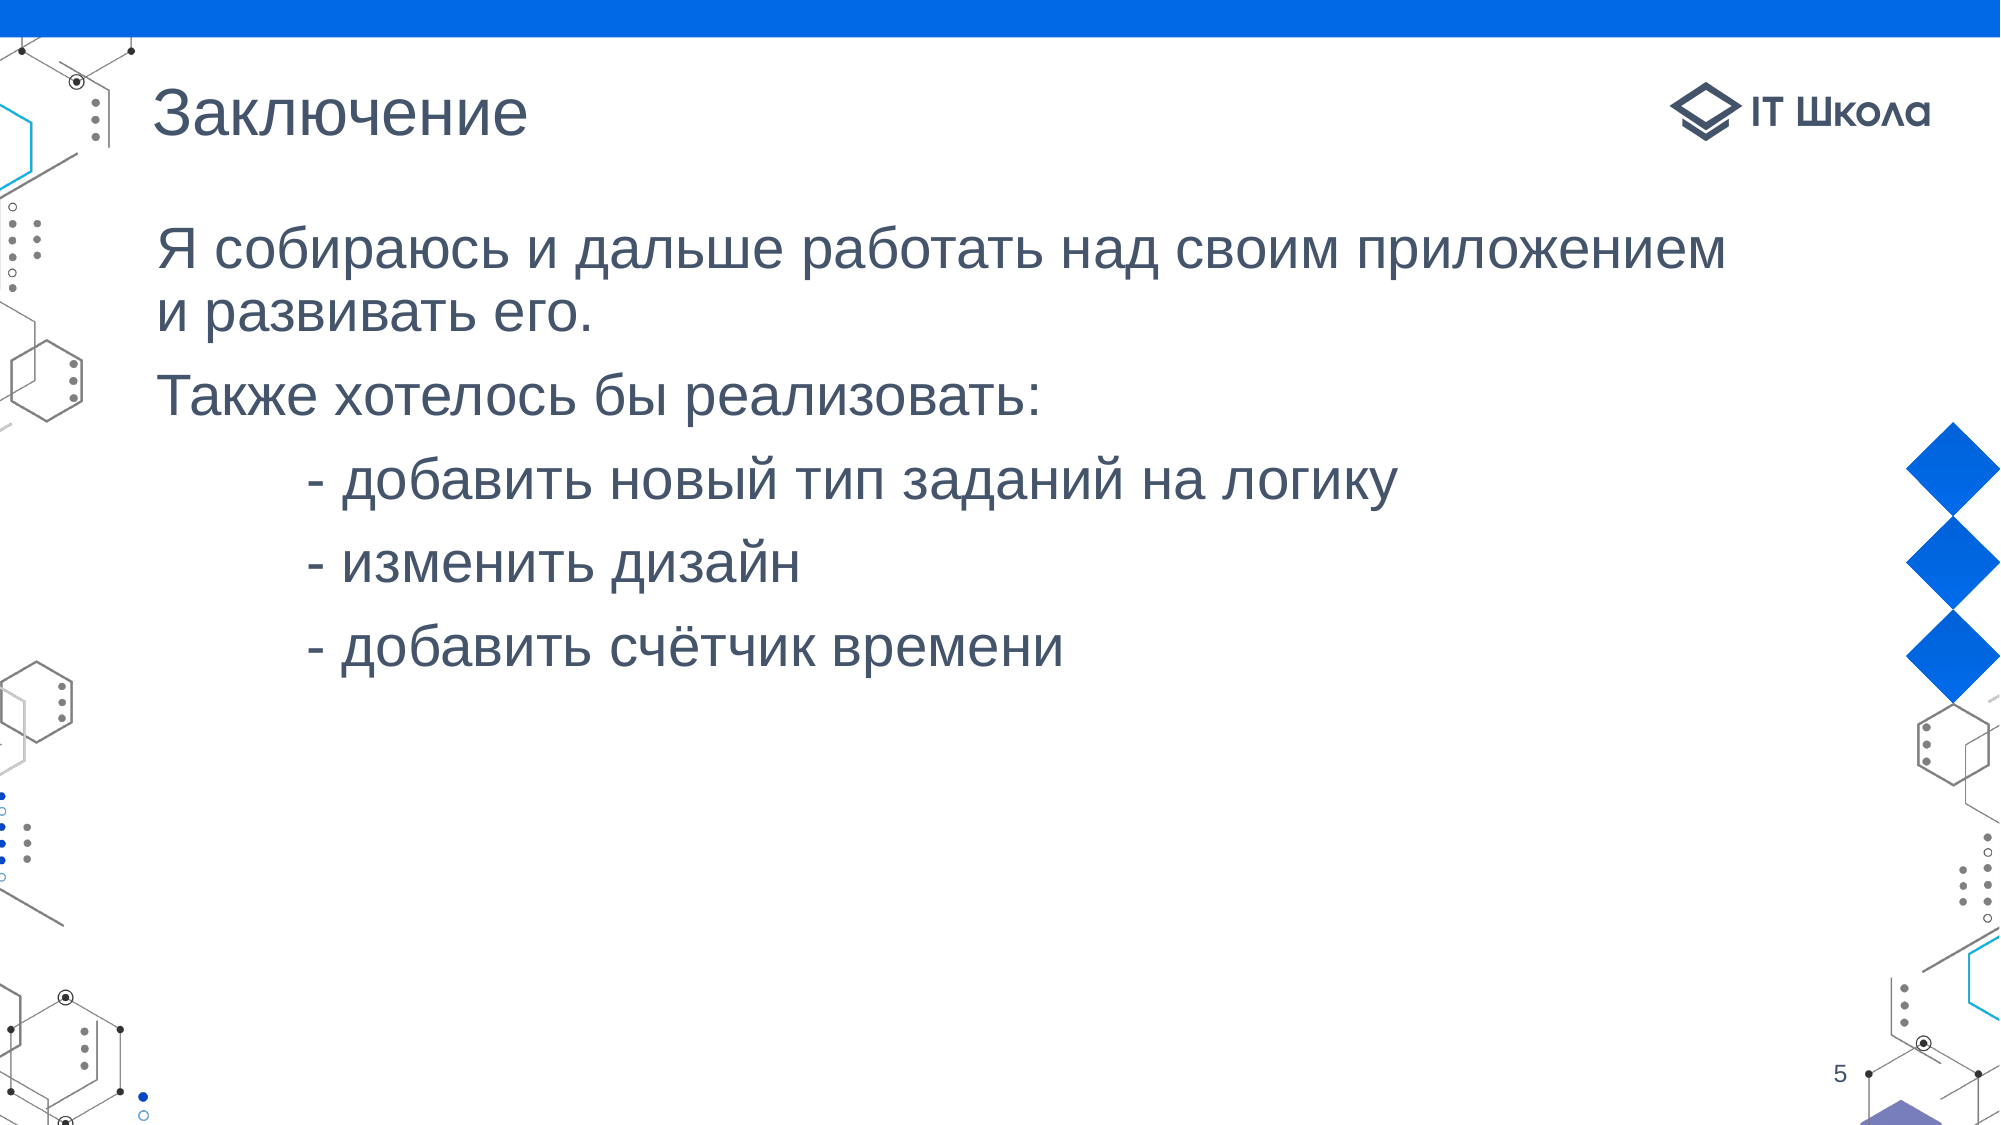

# Заключение
Я собираюсь и дальше работать над своим приложением и развивать его.
Также хотелось бы реализовать:
	- добавить новый тип заданий на логику
	- изменить дизайн
	- добавить счётчик времени
5